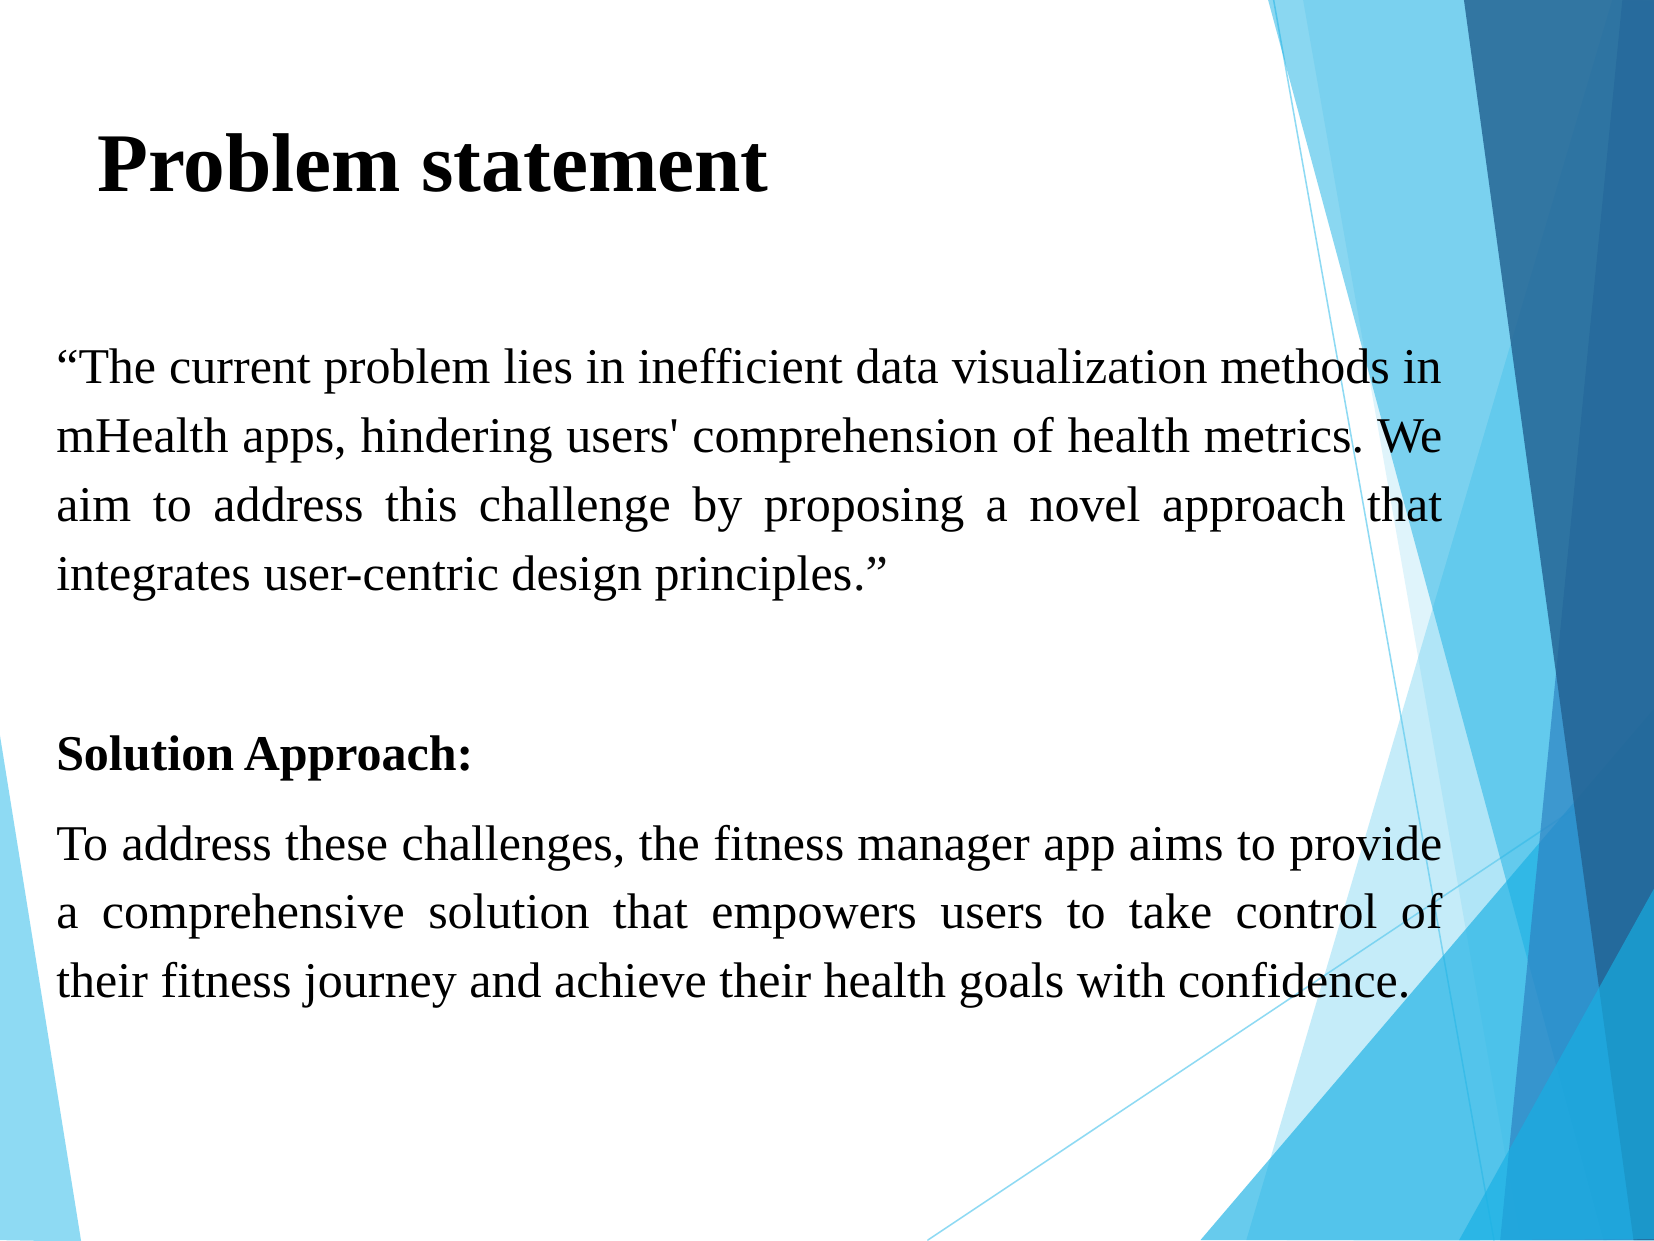

# Problem statement
“The current problem lies in inefficient data visualization methods in mHealth apps, hindering users' comprehension of health metrics. We aim to address this challenge by proposing a novel approach that integrates user-centric design principles.”

Solution Approach:
To address these challenges, the fitness manager app aims to provide a comprehensive solution that empowers users to take control of their fitness journey and achieve their health goals with confidence.